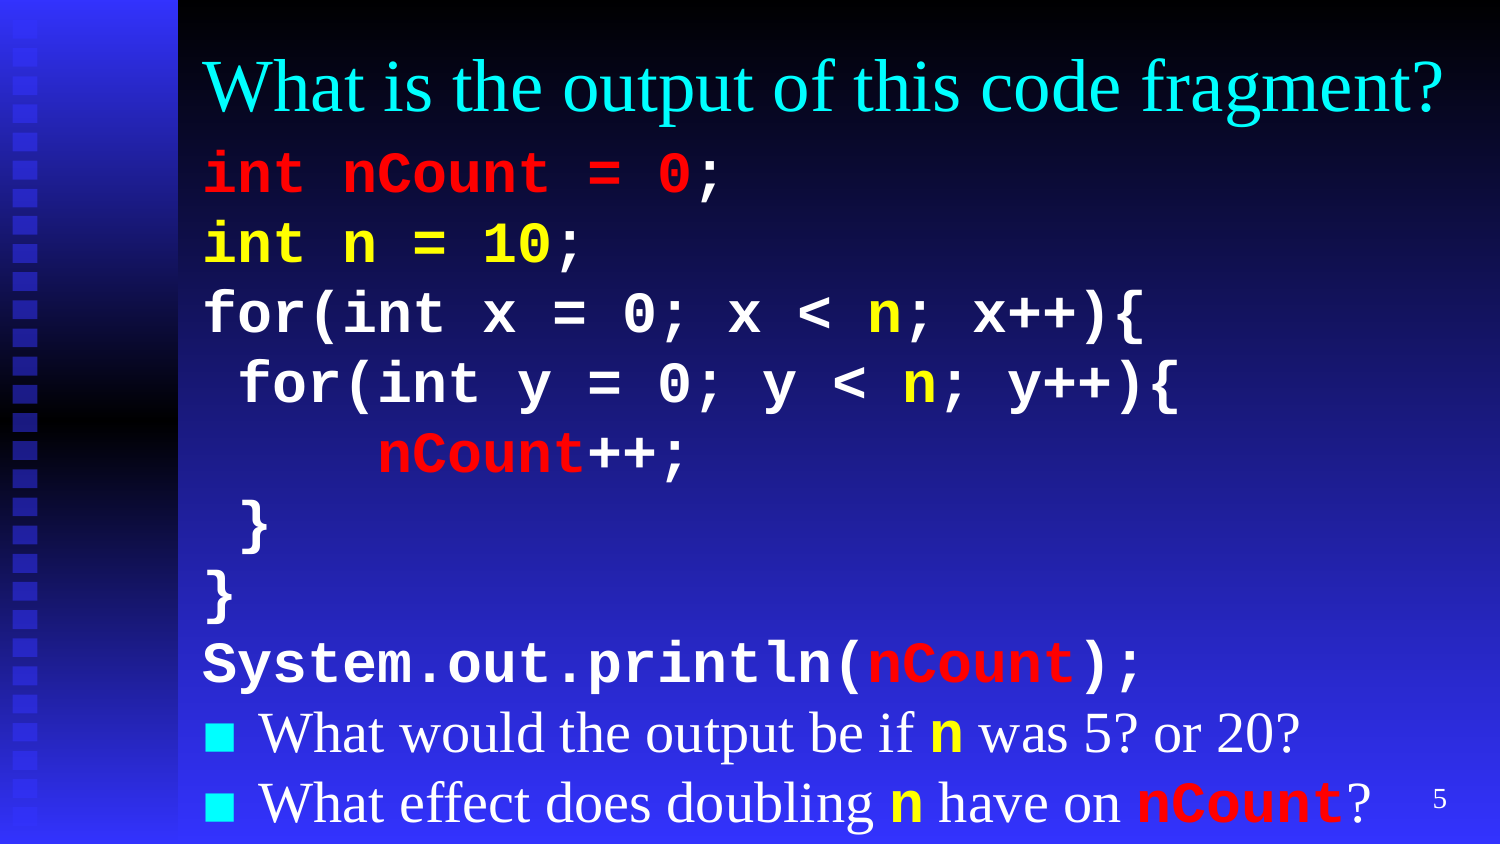

# What is the output of this code fragment?
int nCount = 0;
int n = 10;
for(int x = 0; x < n; x++){
 for(int y = 0; y < n; y++){
     nCount++;
 }
}
System.out.println(nCount);
What would the output be if n was 5? or 20?
What effect does doubling n have on nCount?
5